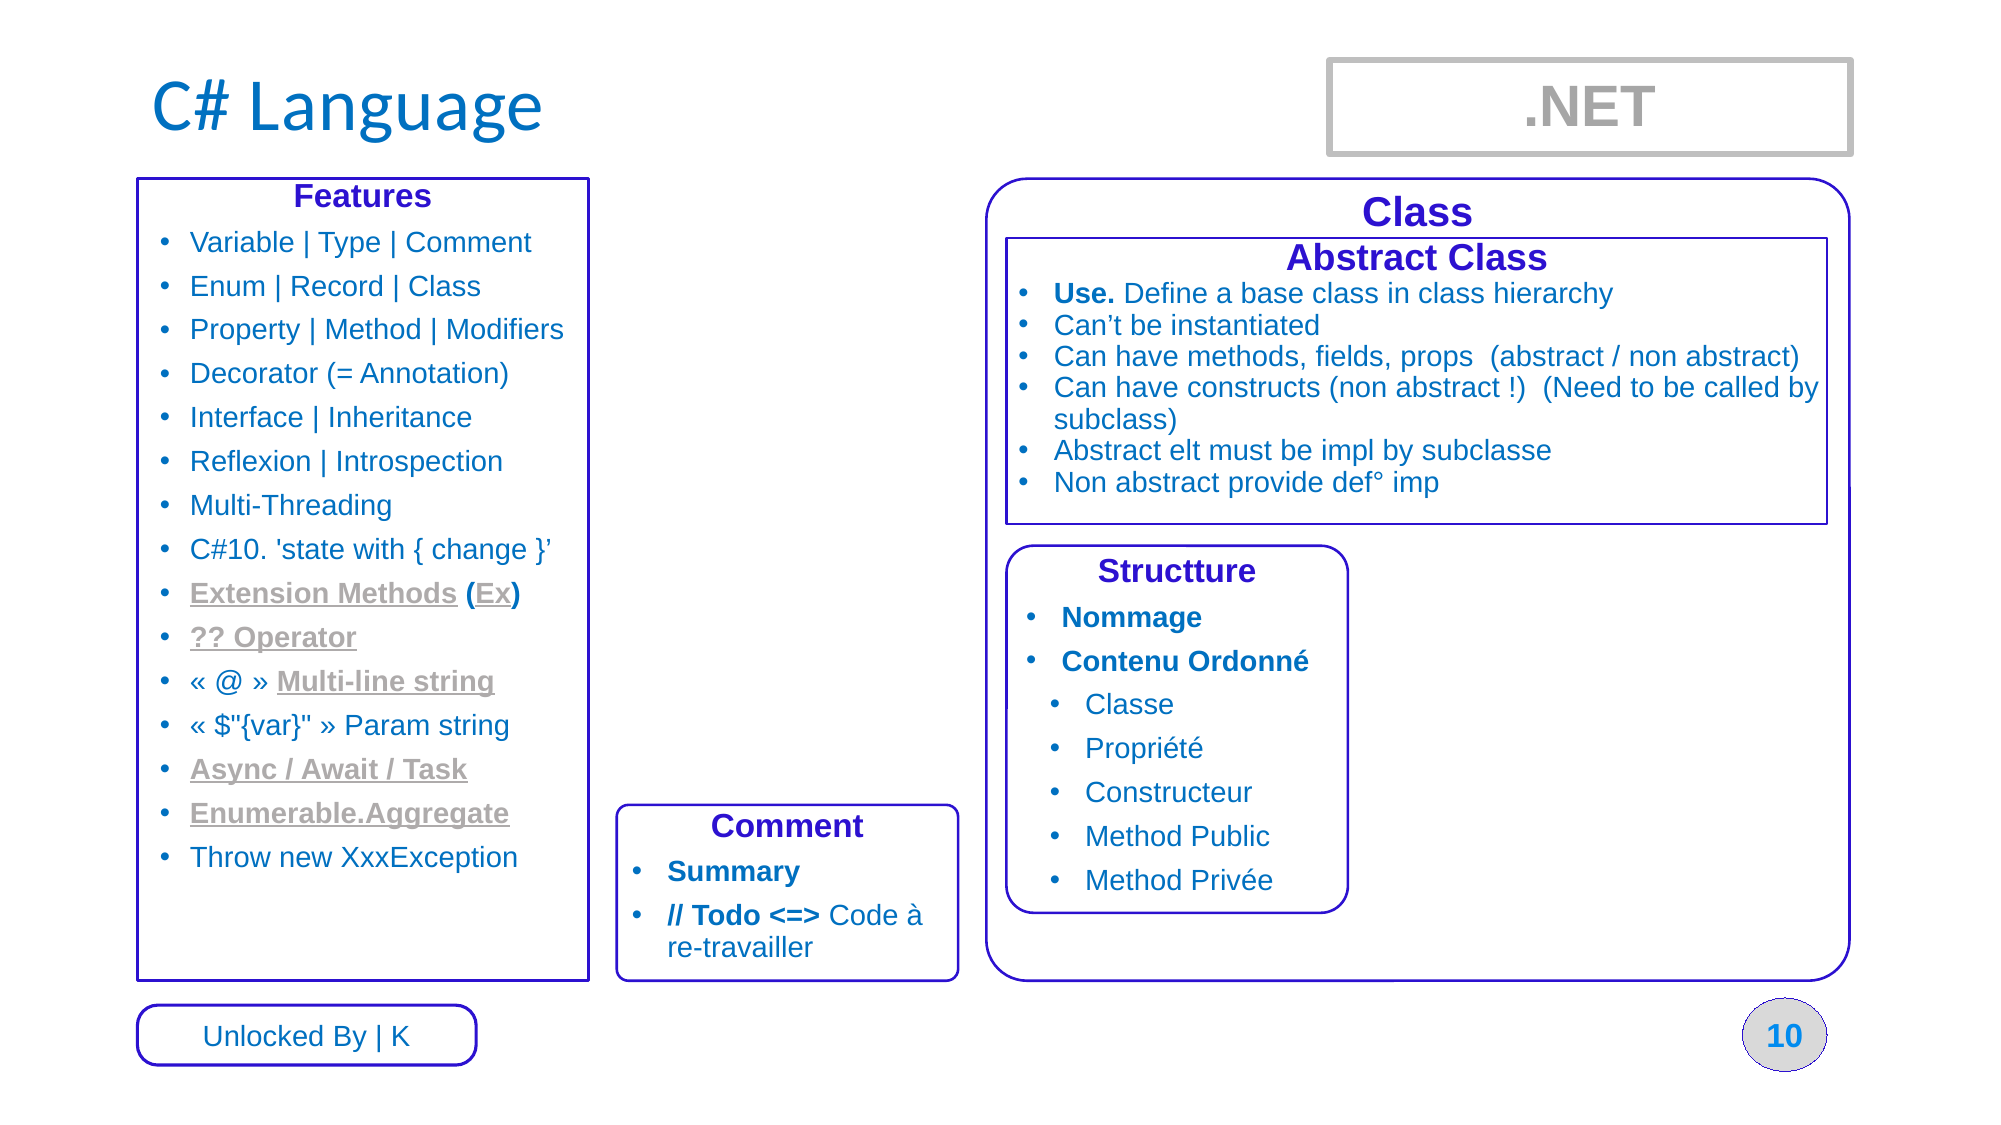

# C# Language
.NET
Features
Variable | Type | Comment
Enum | Record | Class
Property | Method | Modifiers
Decorator (= Annotation)
Interface | Inheritance
Reflexion | Introspection
Multi-Threading
C#10. 'state with { change }’
Extension Methods (Ex)
?? Operator
« @ » Multi-line string
« $"{var}" » Param string
Async / Await / Task
Enumerable.Aggregate
Throw new XxxException
Class
Abstract Class
Use. Define a base class in class hierarchy
Can’t be instantiated
Can have methods, fields, props  (abstract / non abstract)
Can have constructs (non abstract !)  (Need to be called by subclass)
Abstract elt must be impl by subclasse
Non abstract provide def° imp

Structture
Nommage
Contenu Ordonné
Classe
Propriété
Constructeur
Method Public
Method Privée
Comment
Summary
// Todo <=> Code à re-travailler
10
Unlocked By | K